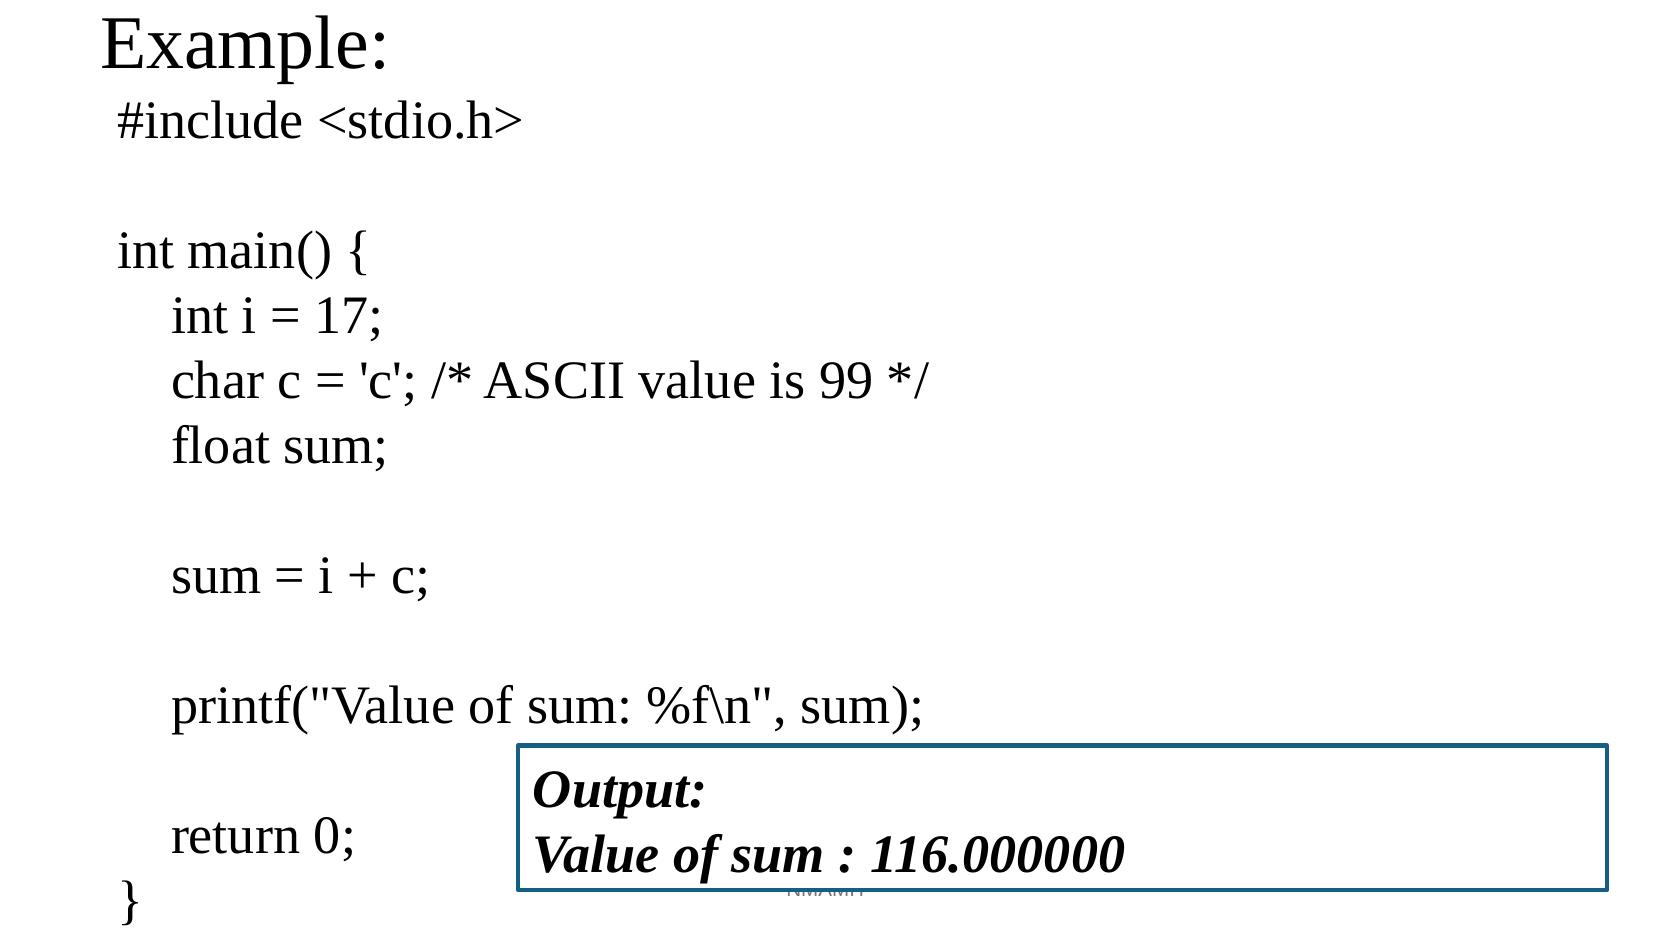

# Example:
#include <stdio.h>

int main() {
    int i = 17;
    char c = 'c'; /* ASCII value is 99 */
    float sum;

    sum = i + c;

    printf("Value of sum: %f\n", sum);

    return 0;
}

Output:
Value of sum : 116.000000
NMAMIT